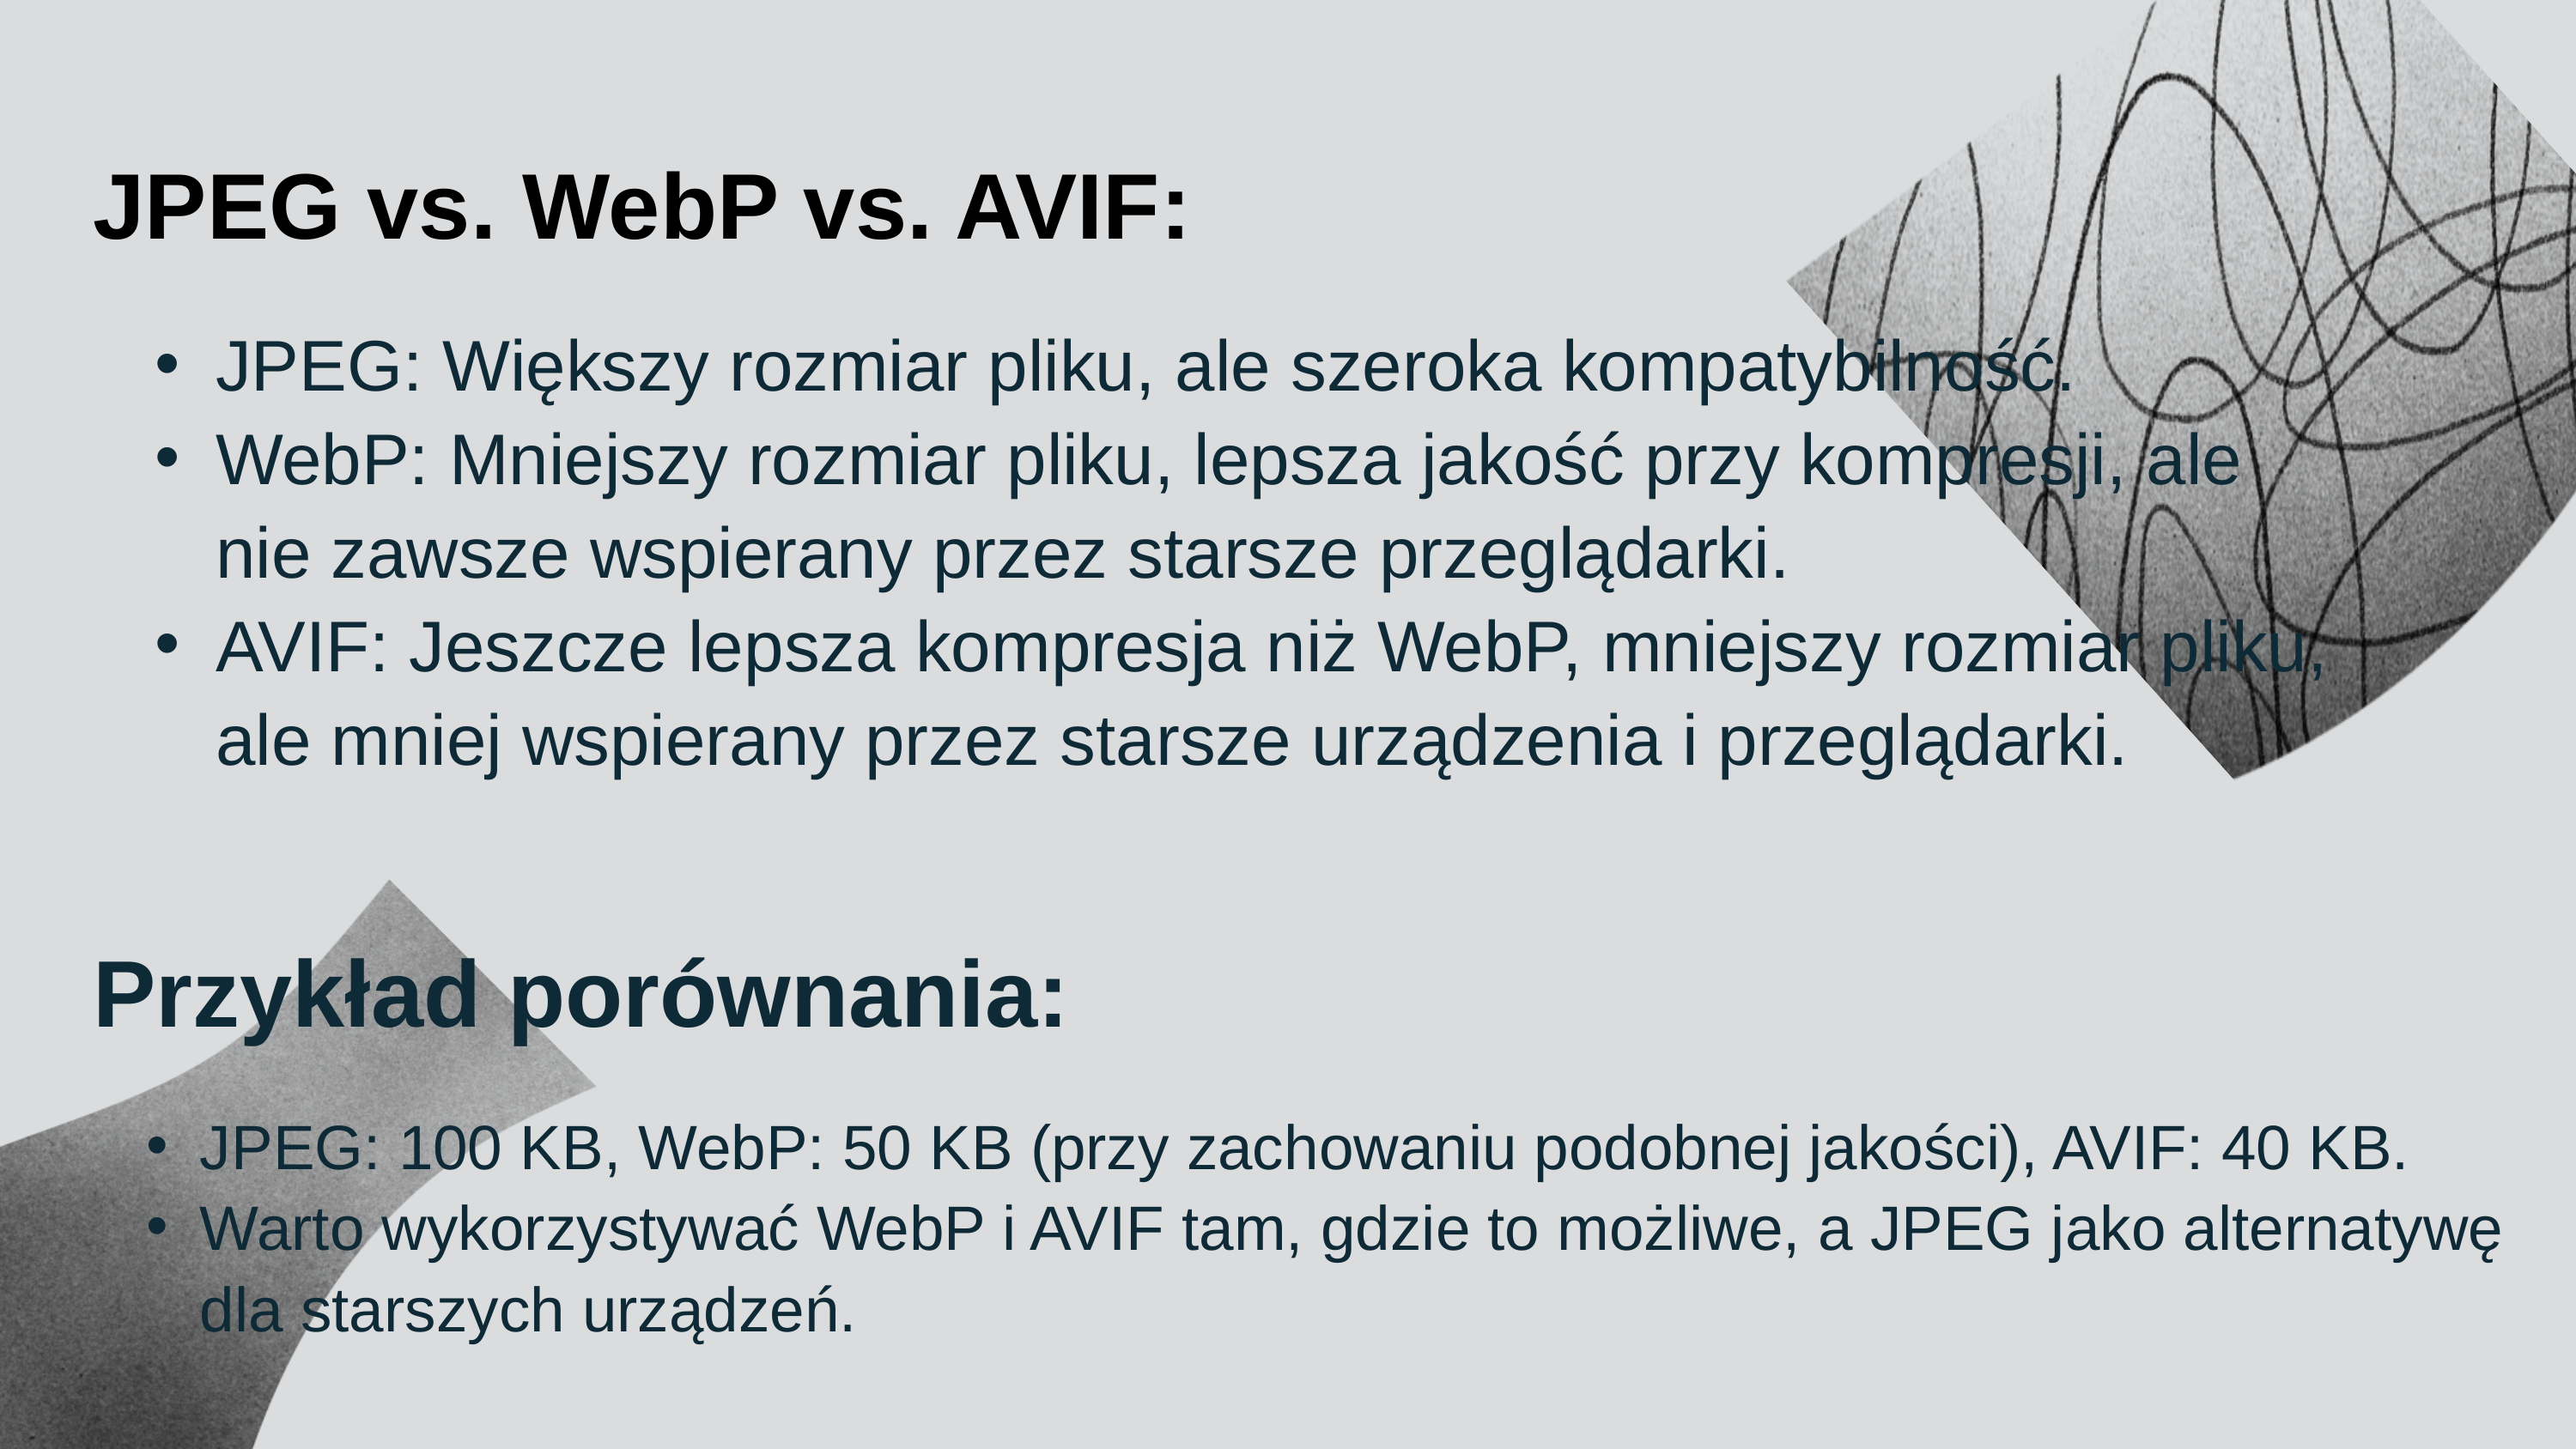

JPEG vs. WebP vs. AVIF:
JPEG: Większy rozmiar pliku, ale szeroka kompatybilność.
WebP: Mniejszy rozmiar pliku, lepsza jakość przy kompresji, ale nie zawsze wspierany przez starsze przeglądarki.
AVIF: Jeszcze lepsza kompresja niż WebP, mniejszy rozmiar pliku, ale mniej wspierany przez starsze urządzenia i przeglądarki.

Przykład porównania:
JPEG: 100 KB, WebP: 50 KB (przy zachowaniu podobnej jakości), AVIF: 40 KB.
Warto wykorzystywać WebP i AVIF tam, gdzie to możliwe, a JPEG jako alternatywę dla starszych urządzeń.